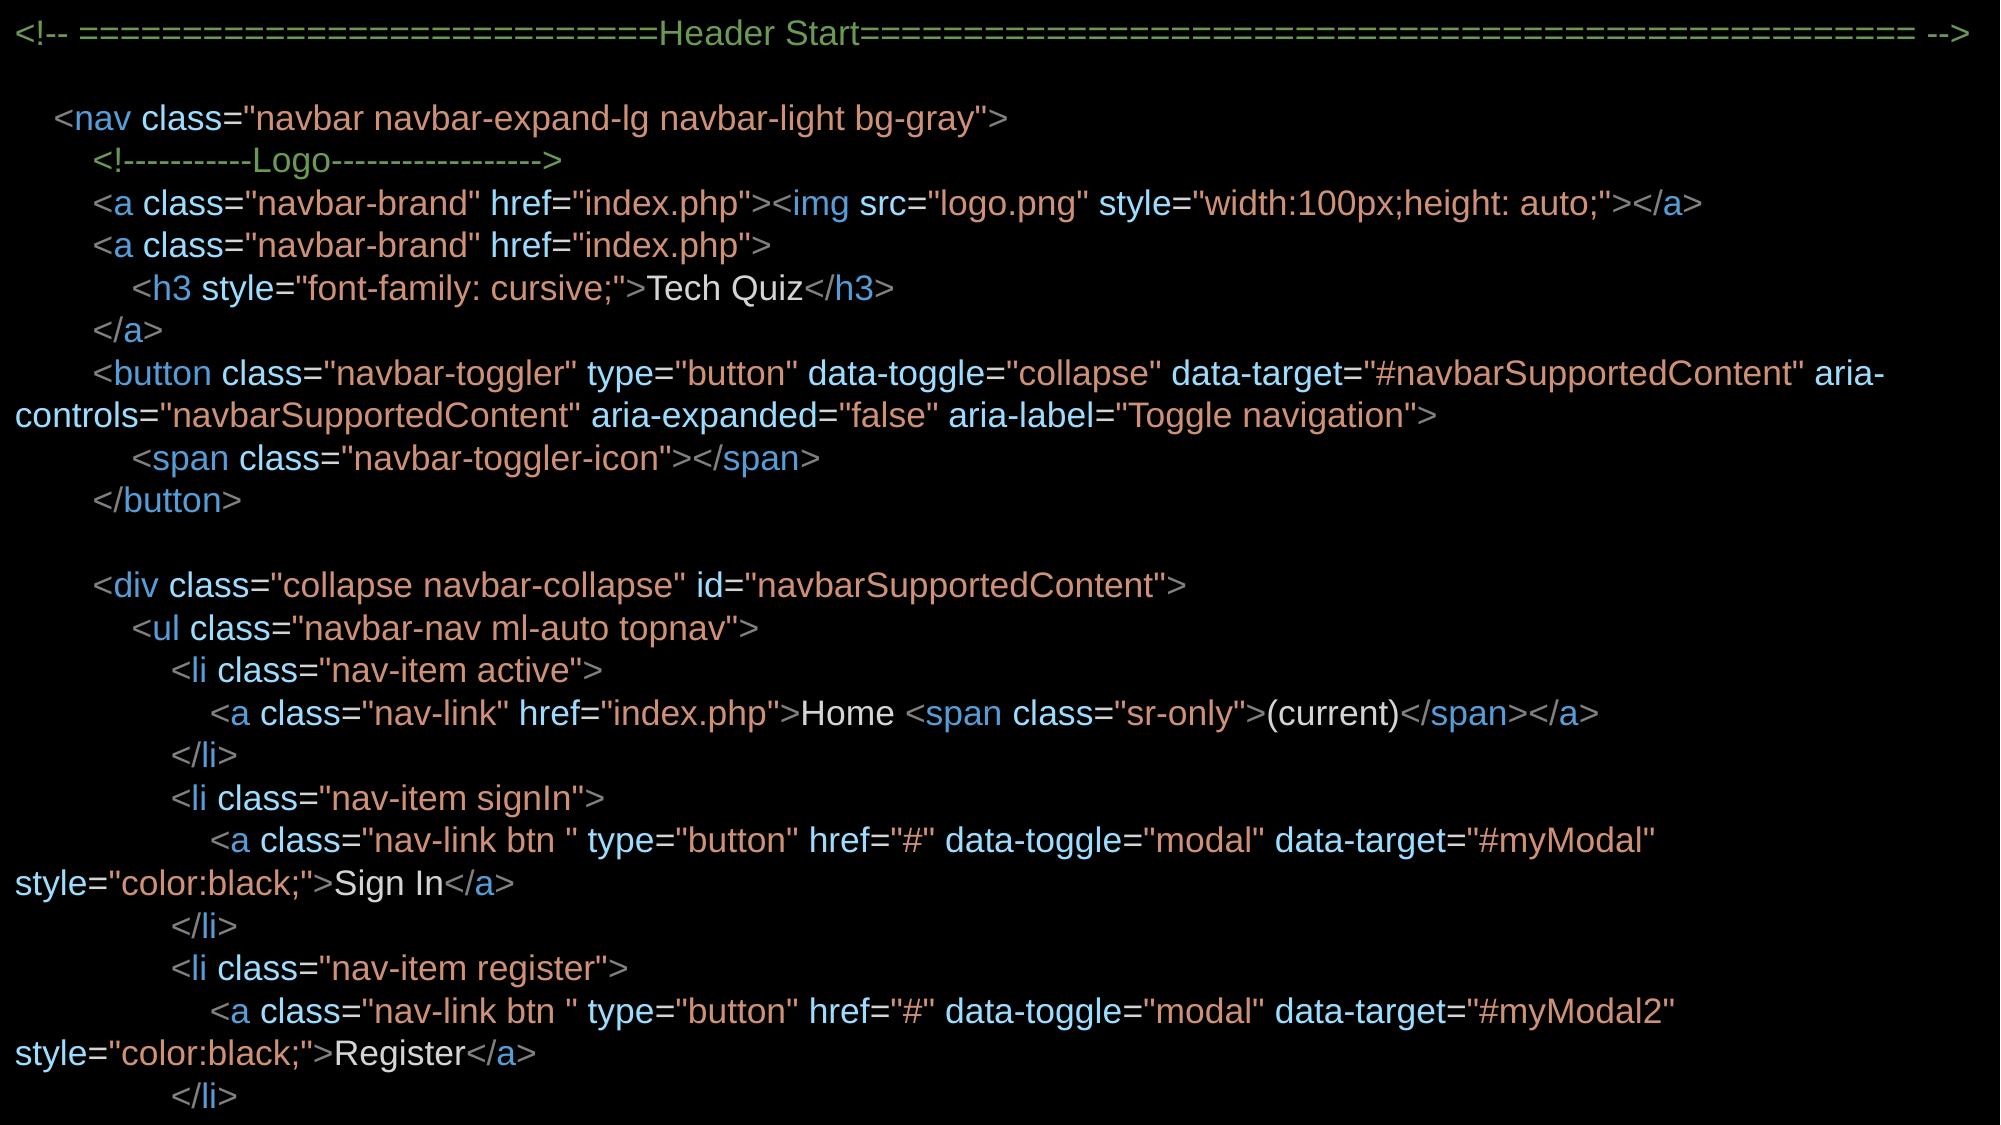

<!-- ============================Header Start=================================================== -->
    <nav class="navbar navbar-expand-lg navbar-light bg-gray">
        <!-----------Logo------------------>
        <a class="navbar-brand" href="index.php"><img src="logo.png" style="width:100px;height: auto;"></a>
        <a class="navbar-brand" href="index.php">
            <h3 style="font-family: cursive;">Tech Quiz</h3>
        </a>
        <button class="navbar-toggler" type="button" data-toggle="collapse" data-target="#navbarSupportedContent" aria-controls="navbarSupportedContent" aria-expanded="false" aria-label="Toggle navigation">
            <span class="navbar-toggler-icon"></span>
        </button>
        <div class="collapse navbar-collapse" id="navbarSupportedContent">
            <ul class="navbar-nav ml-auto topnav">
                <li class="nav-item active">
                    <a class="nav-link" href="index.php">Home <span class="sr-only">(current)</span></a>
                </li>
                <li class="nav-item signIn">
                    <a class="nav-link btn " type="button" href="#" data-toggle="modal" data-target="#myModal" style="color:black;">Sign In</a>
                </li>
                <li class="nav-item register">
                    <a class="nav-link btn " type="button" href="#" data-toggle="modal" data-target="#myModal2" style="color:black;">Register</a>
                </li>